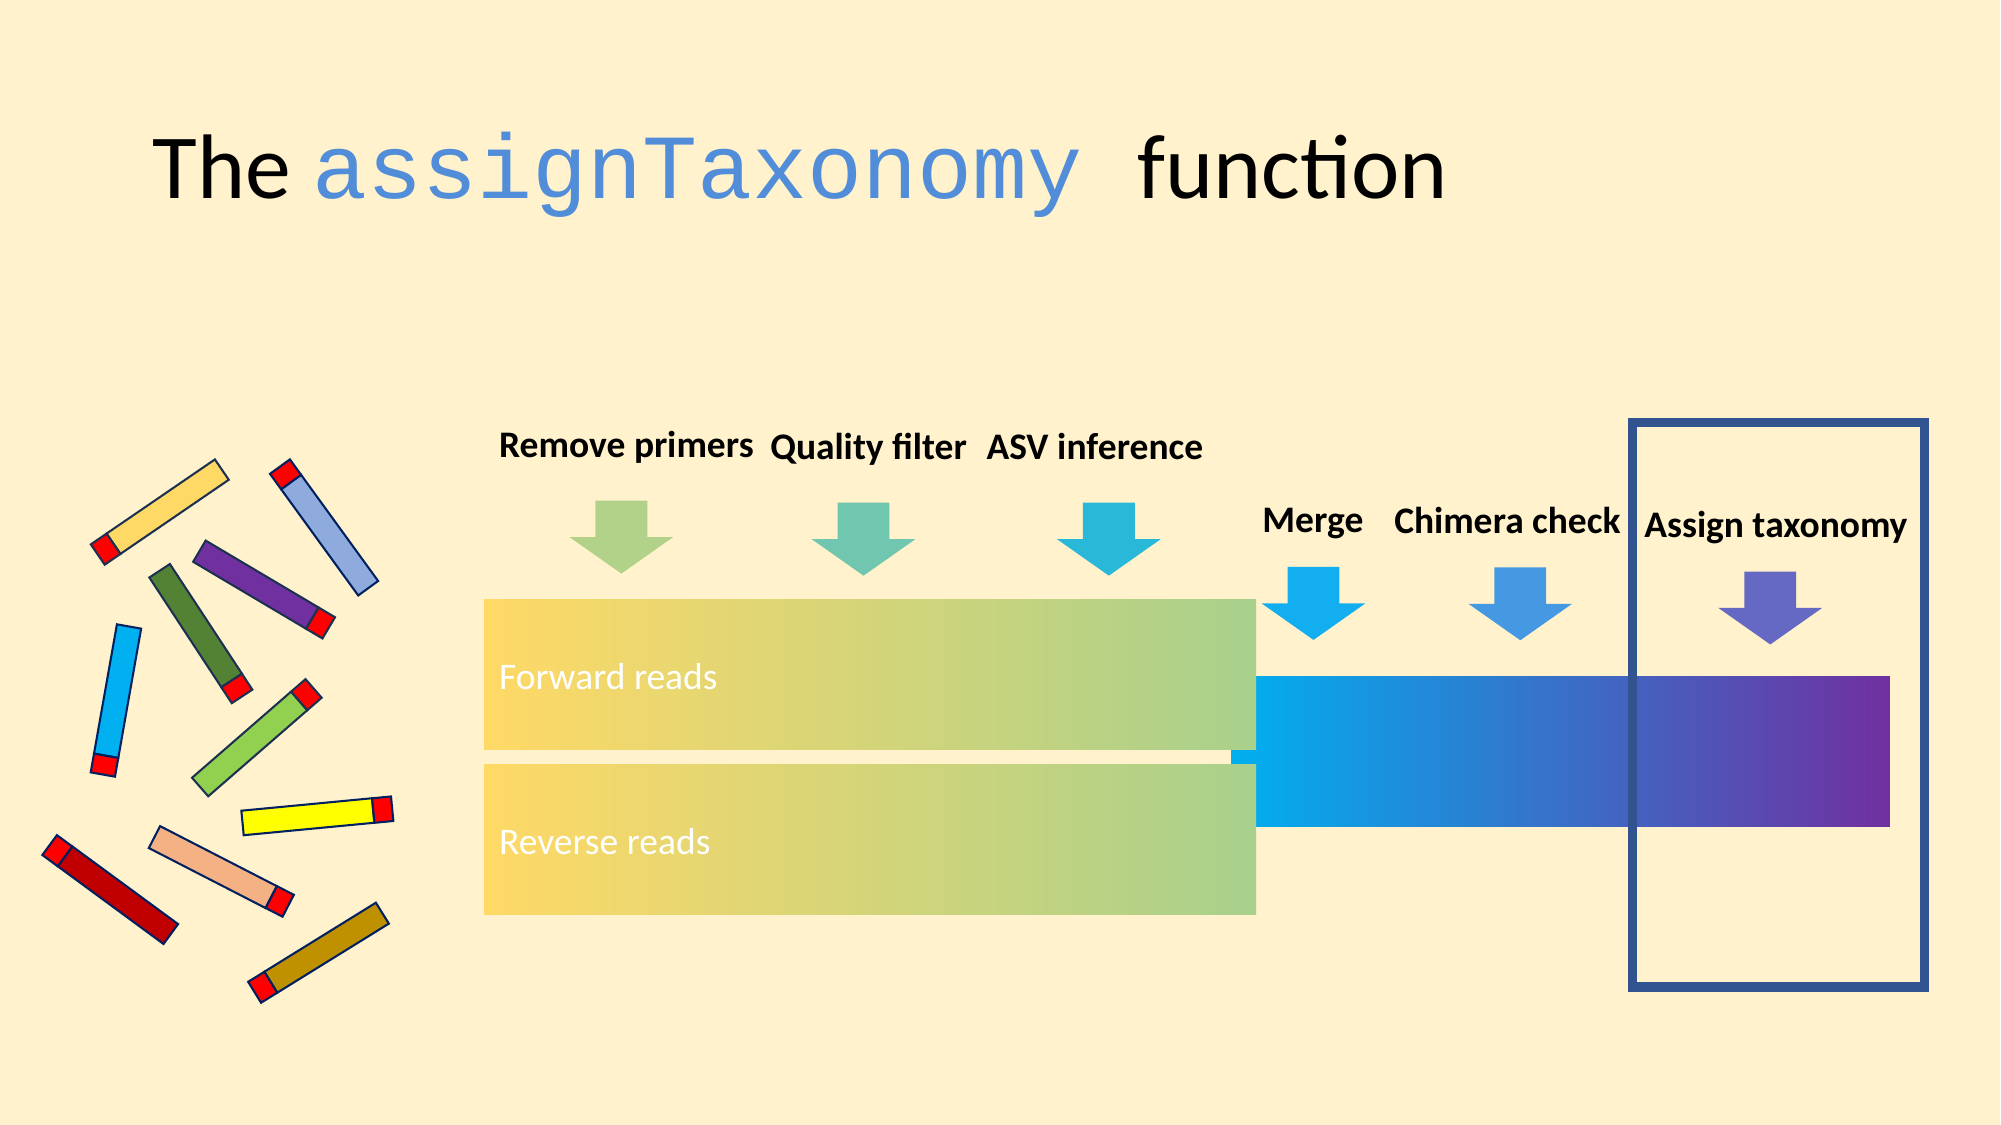

# The assignTaxonomy function
Remove primers
Quality filter
ASV inference

Merge
Chimera check
Assign taxonomy

Forward reads

Reverse reads